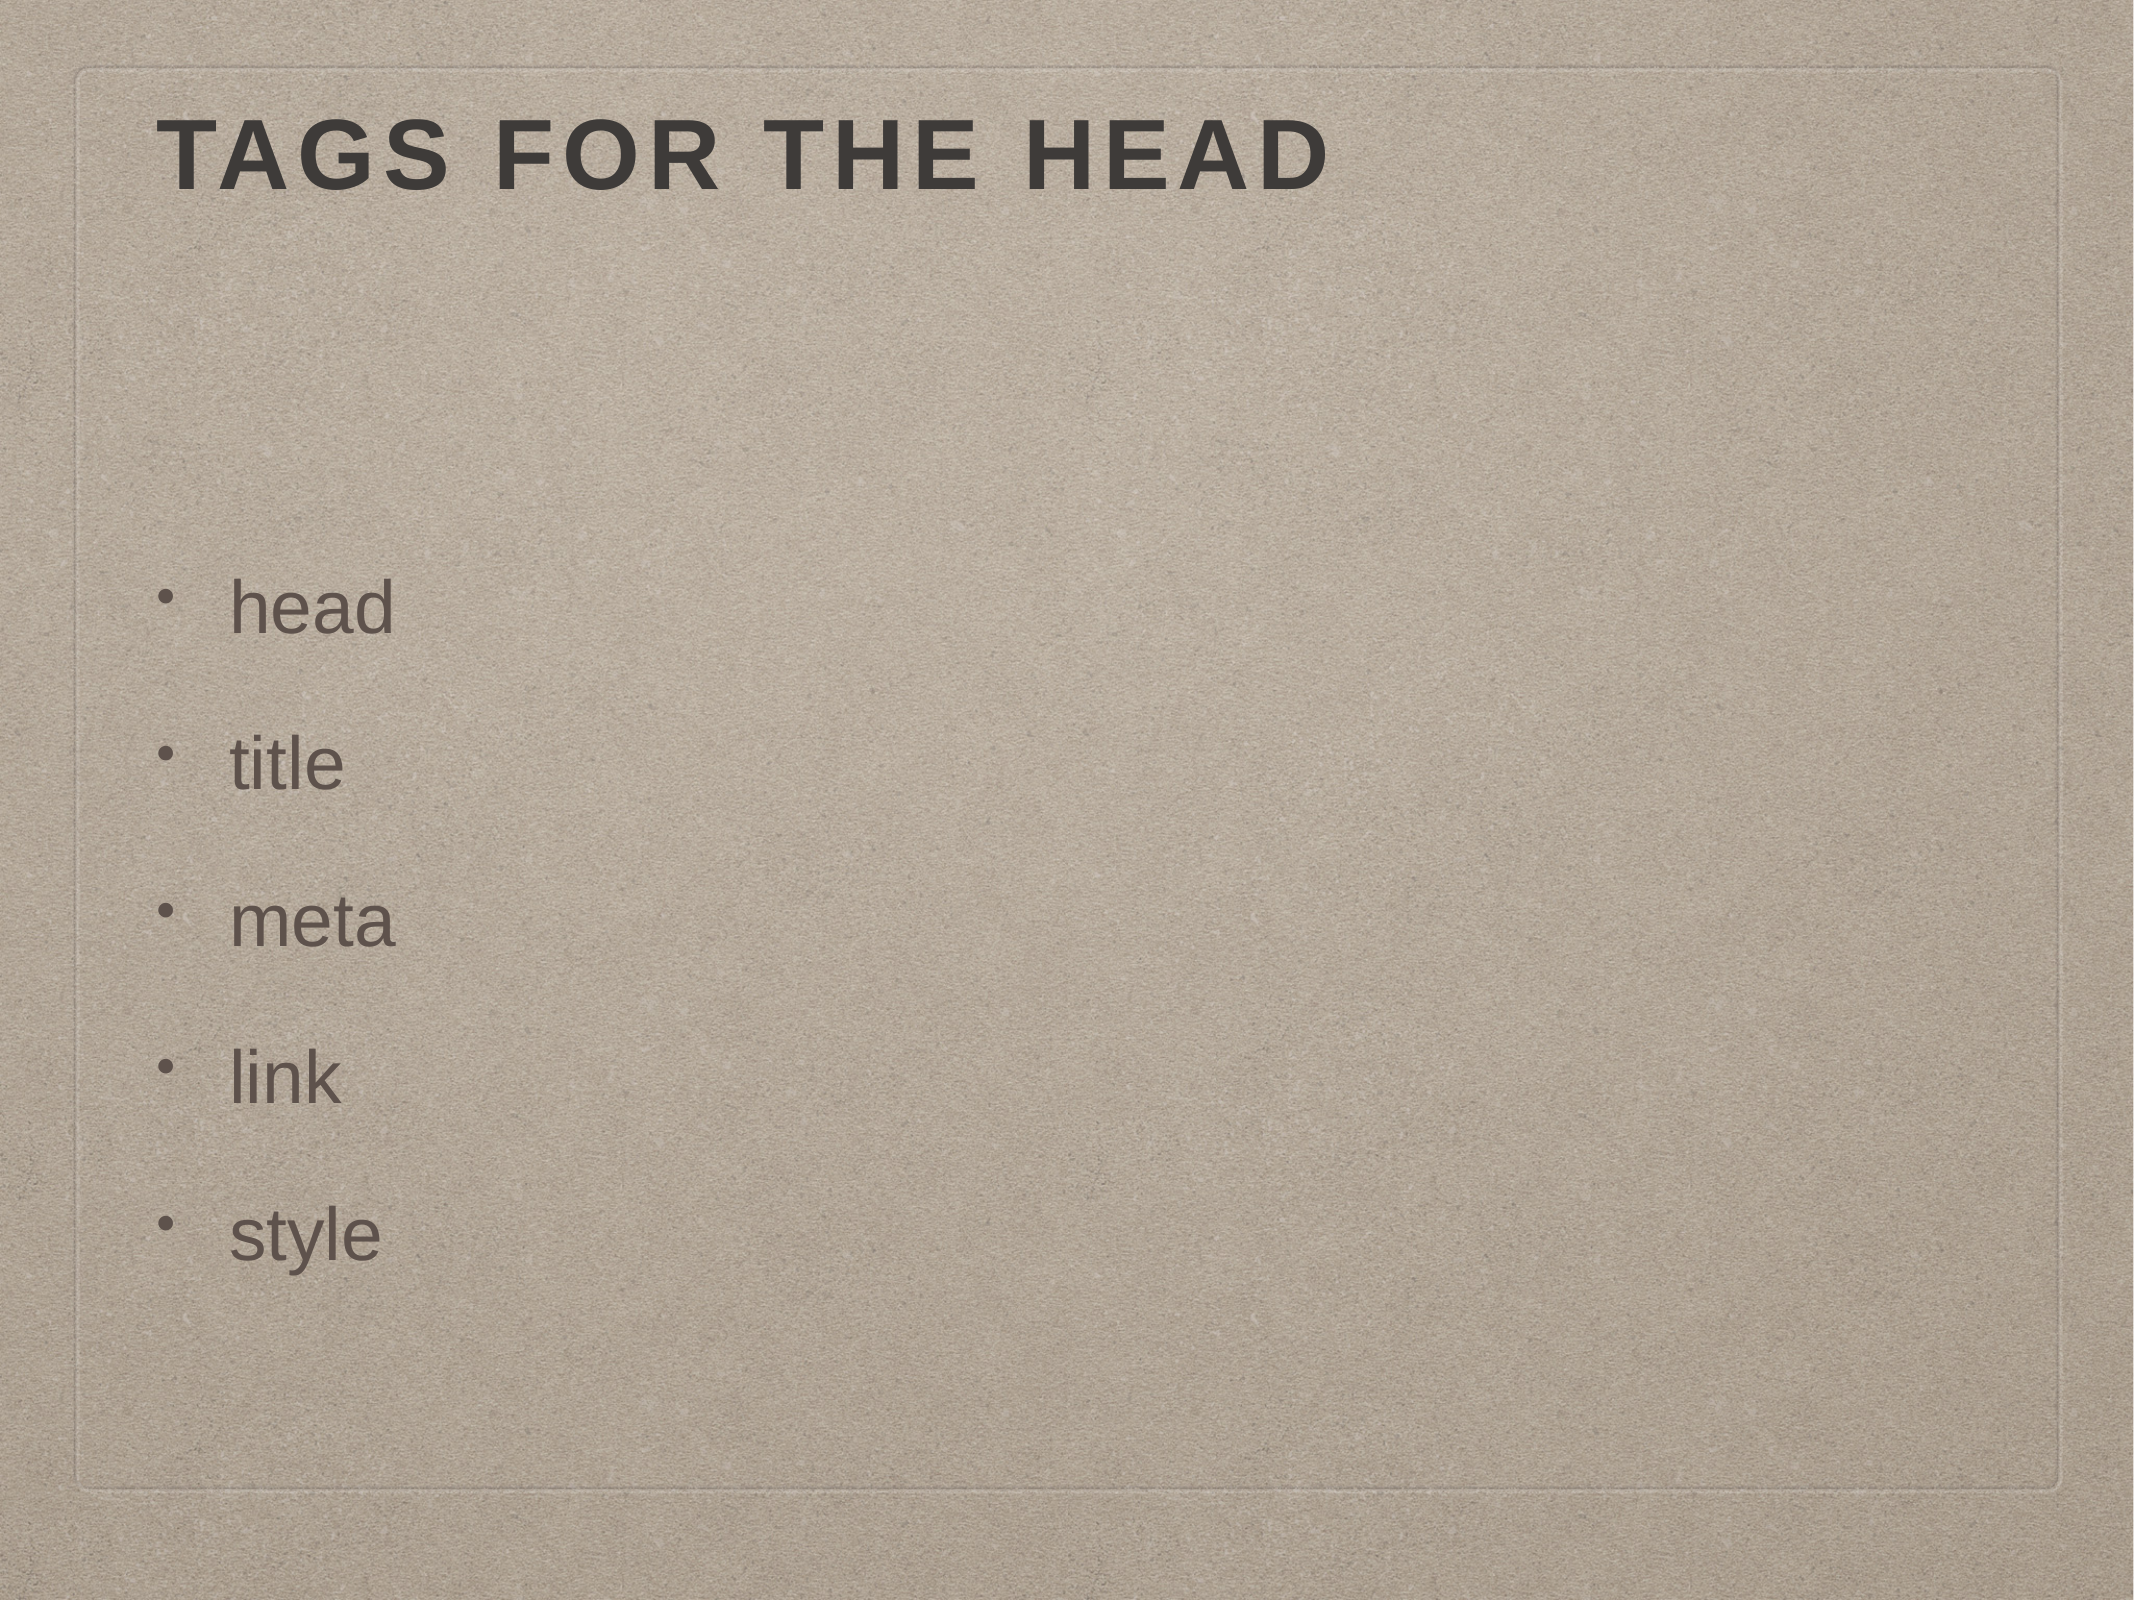

# Tags for the Head
head
title
meta
link
style